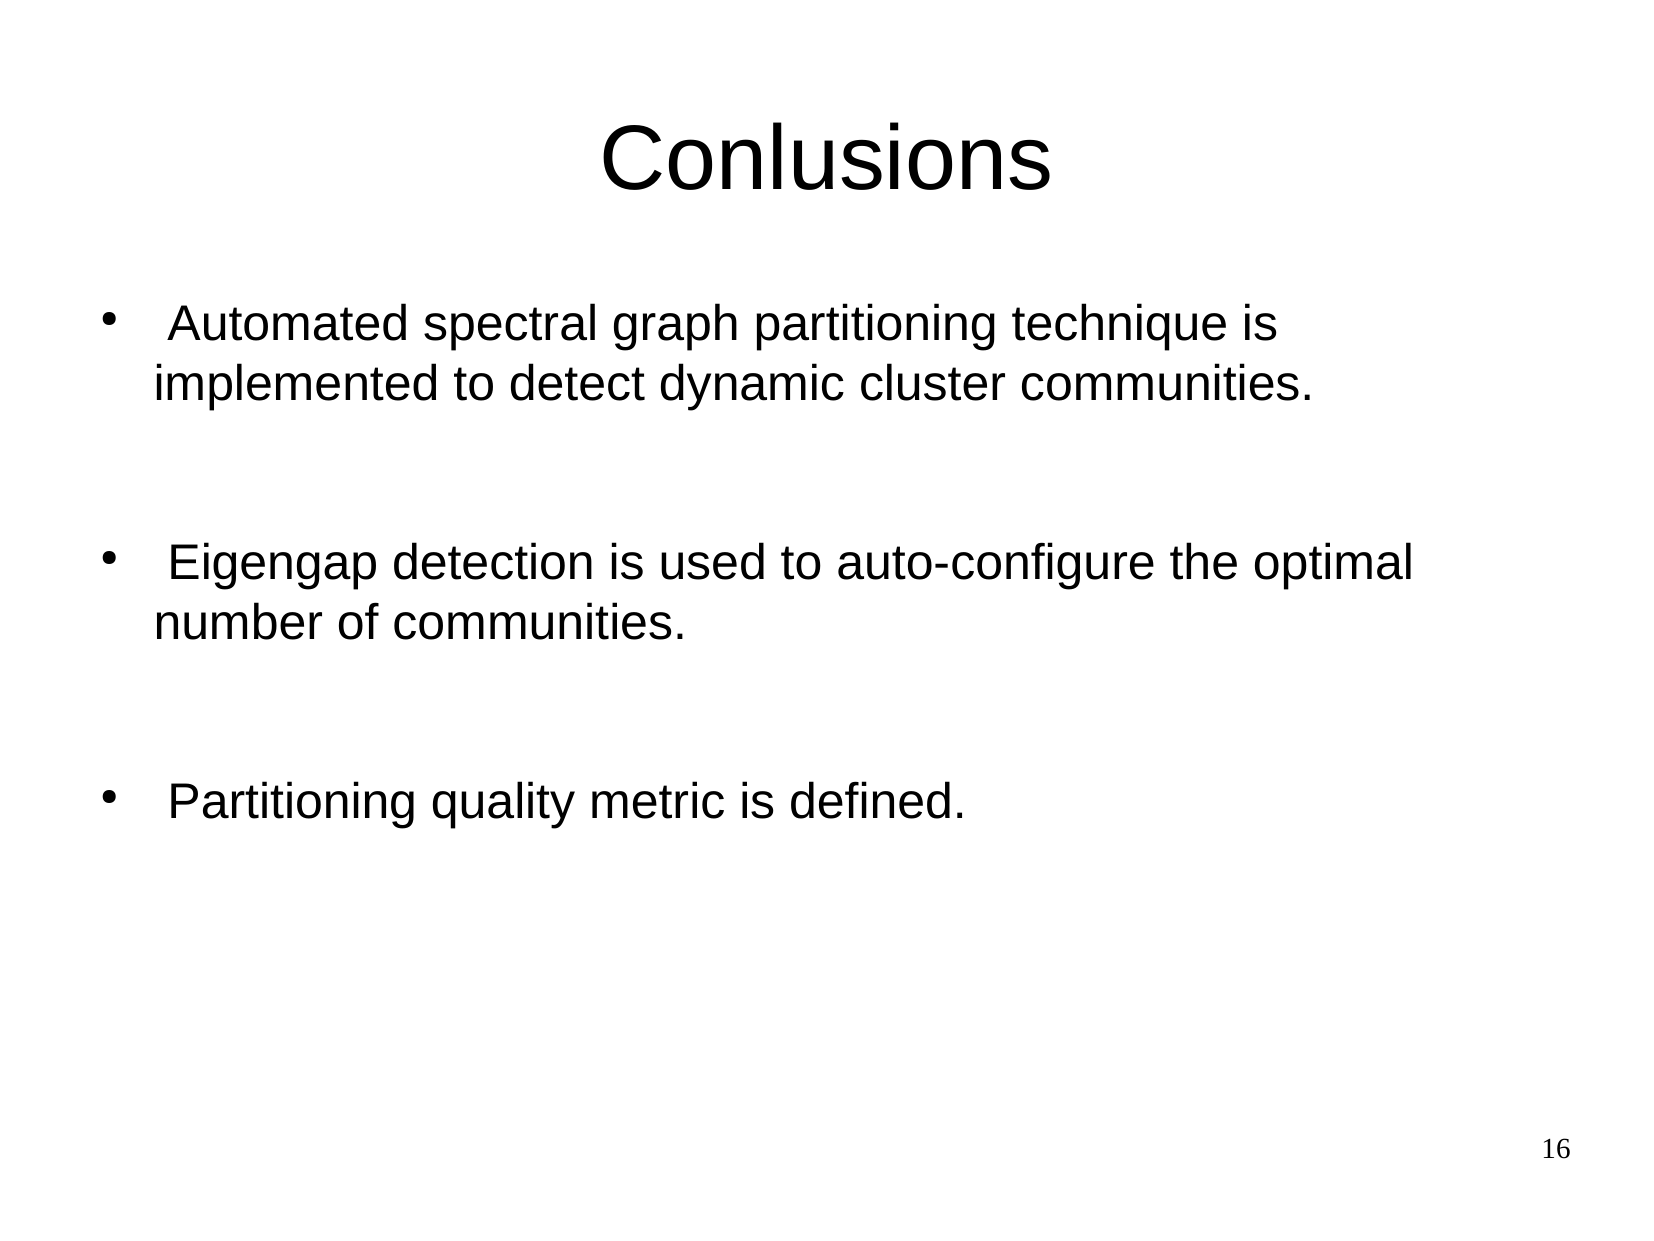

Conlusions
 Automated spectral graph partitioning technique is implemented to detect dynamic cluster communities.

 Eigengap detection is used to auto-configure the optimal number of communities.

 Partitioning quality metric is defined.
16